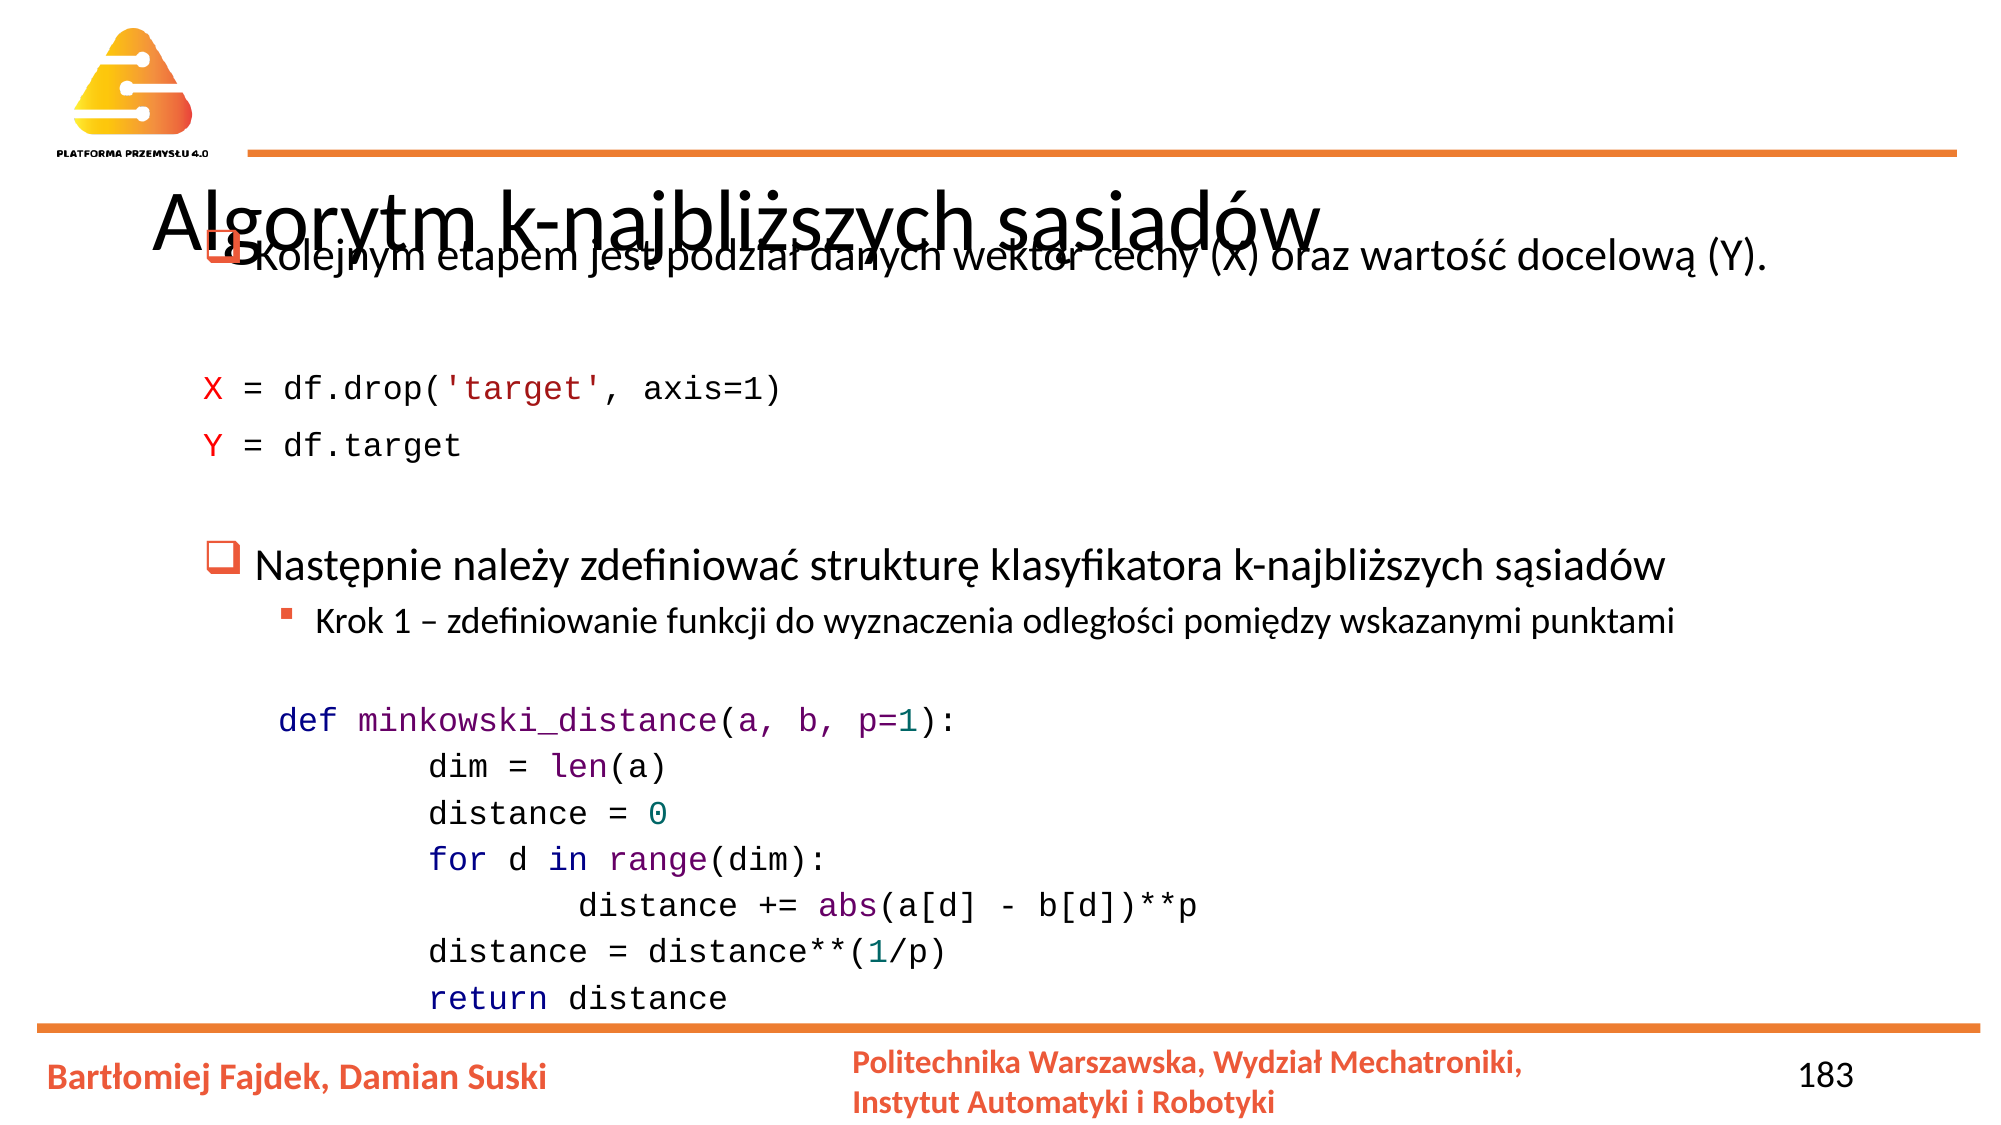

# Algorytm k-najbliższych sąsiadów
 Kolejnym etapem jest podział danych wektor cechy (X) oraz wartość docelową (Y).

X = df.drop('target', axis=1)
Y = df.target

 Następnie należy zdefiniować strukturę klasyfikatora k-najbliższych sąsiadów
Krok 1 – zdefiniowanie funkcji do wyznaczenia odległości pomiędzy wskazanymi punktami

def minkowski_distance(a, b, p=1):
	dim = len(a)
	distance = 0
	for d in range(dim):
		distance += abs(a[d] - b[d])**p
	distance = distance**(1/p)
	return distance

183